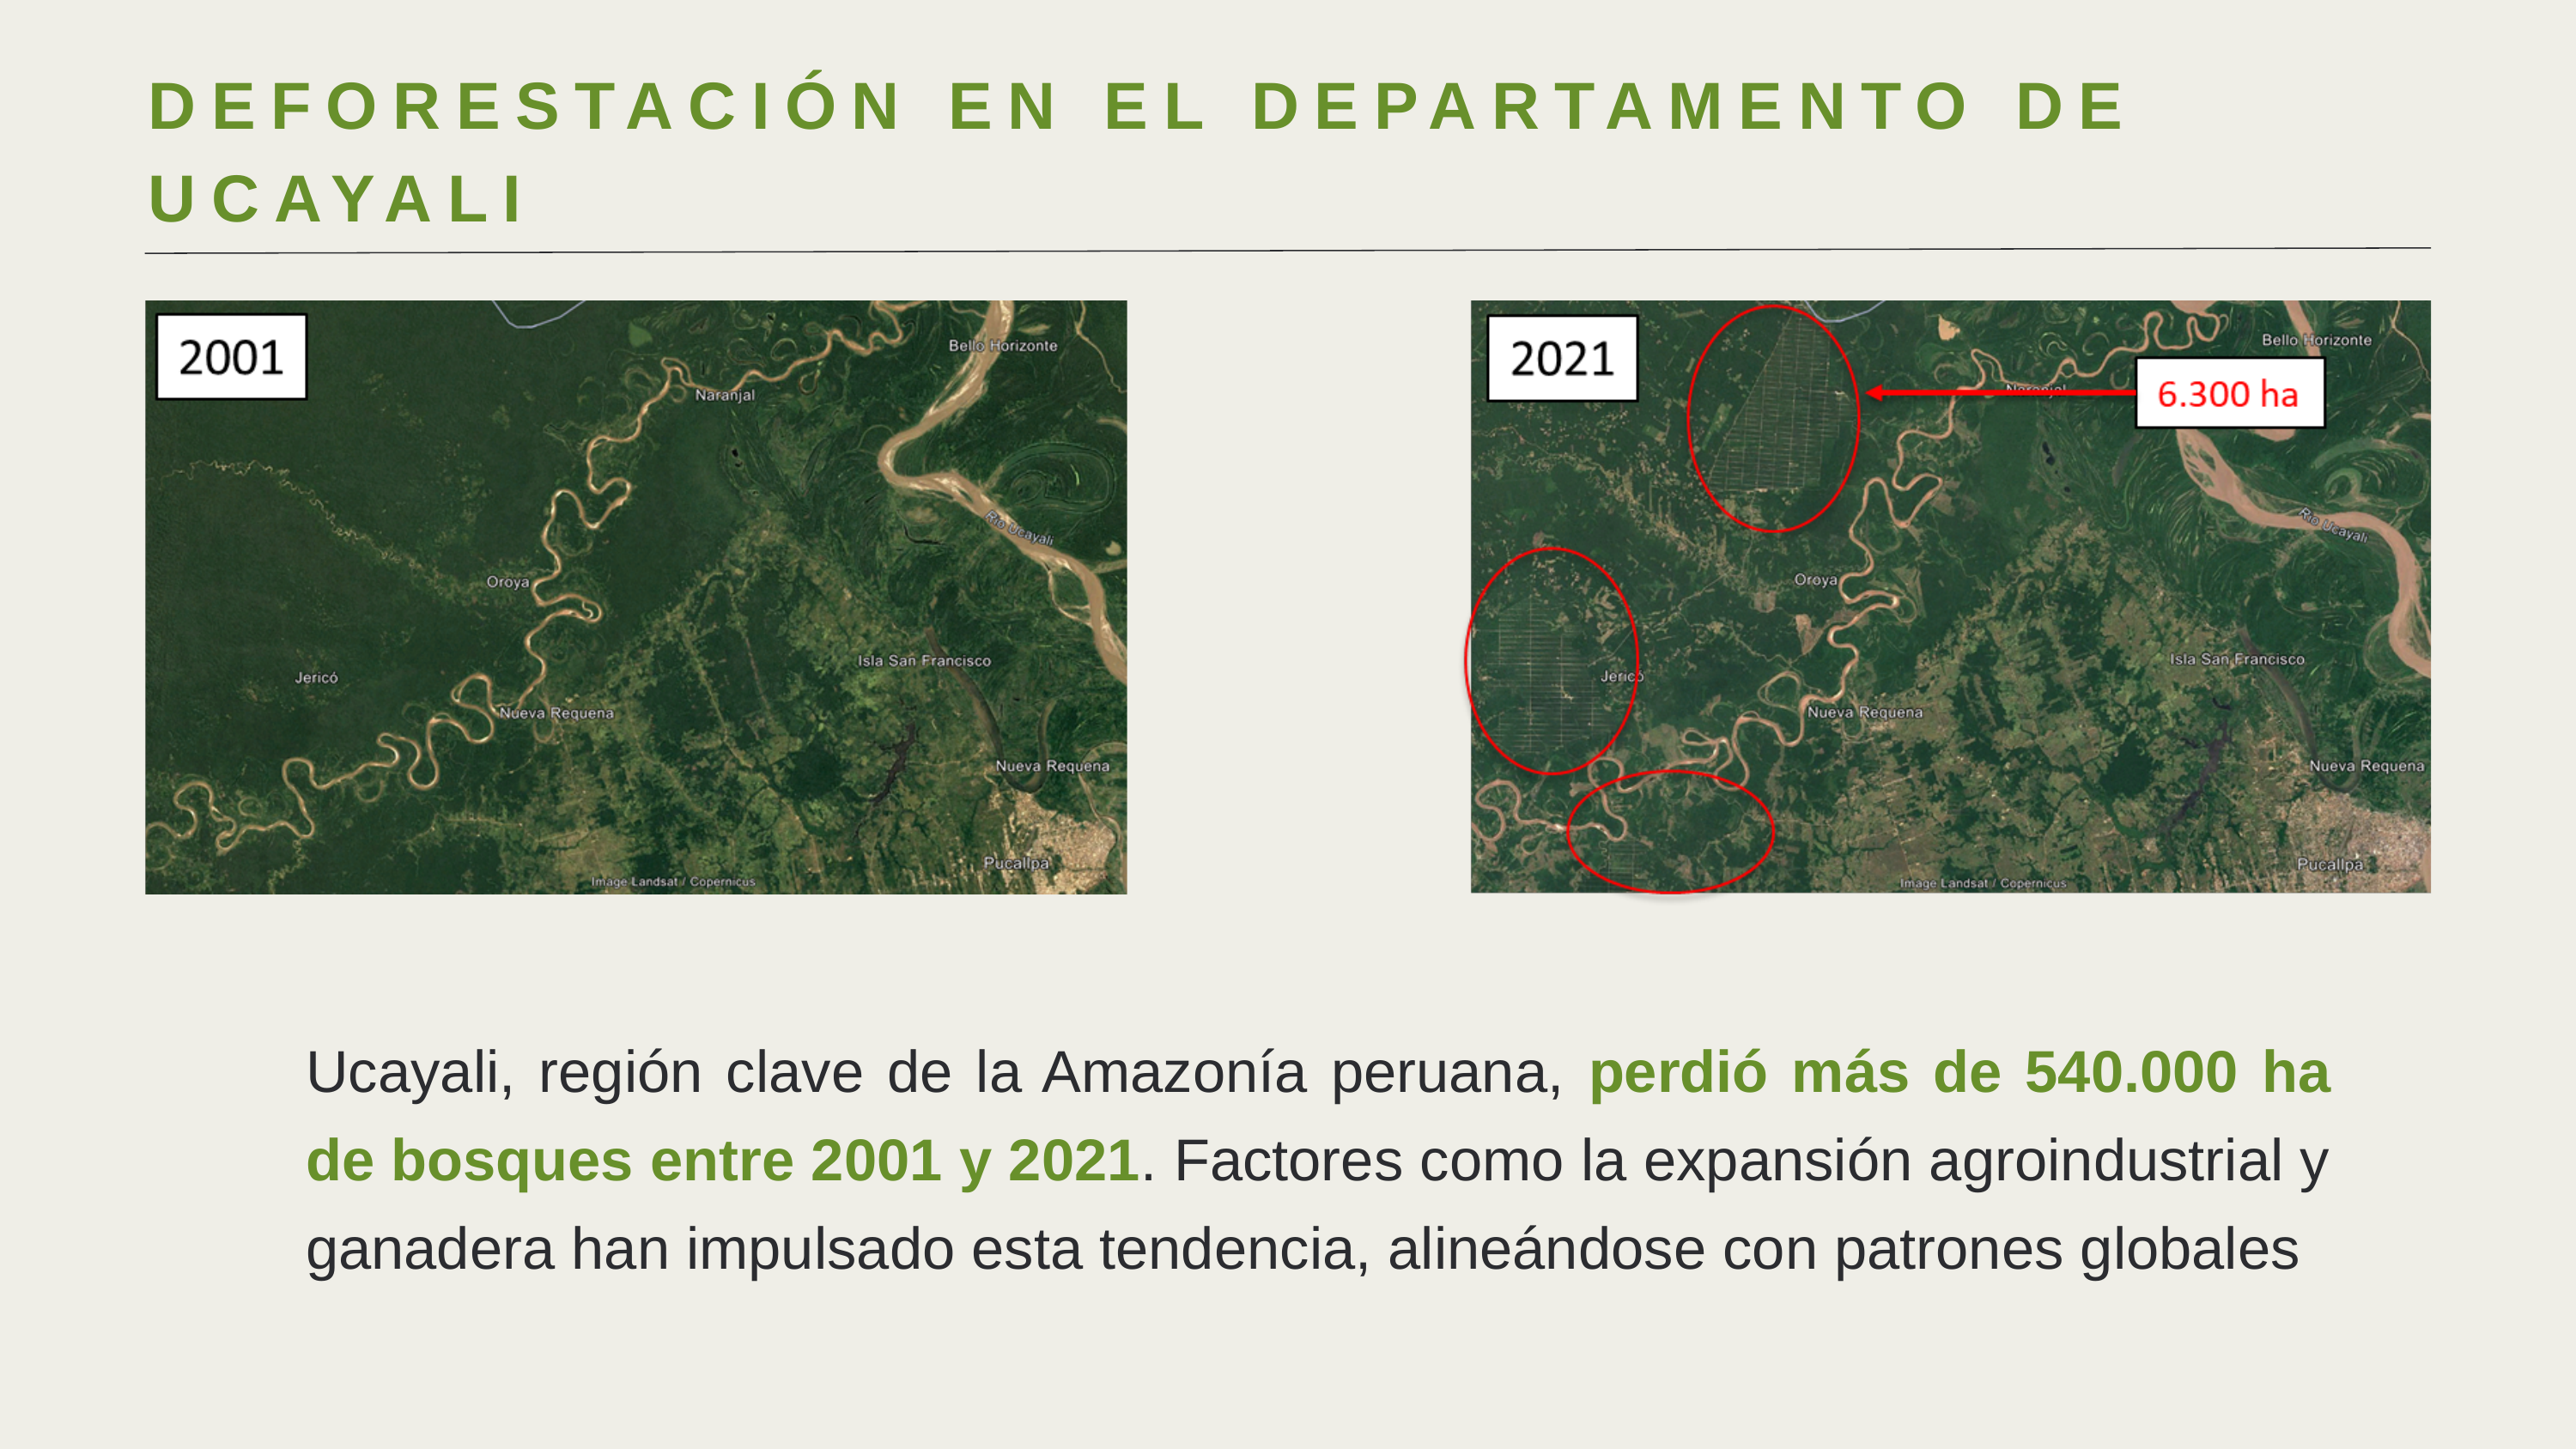

DEFORESTACIÓN EN EL DEPARTAMENTO DE UCAYALI

Ucayali, región clave de la Amazonía peruana, perdió más de 540.000 ha de bosques entre 2001 y 2021. Factores como la expansión agroindustrial y ganadera han impulsado esta tendencia, alineándose con patrones globales